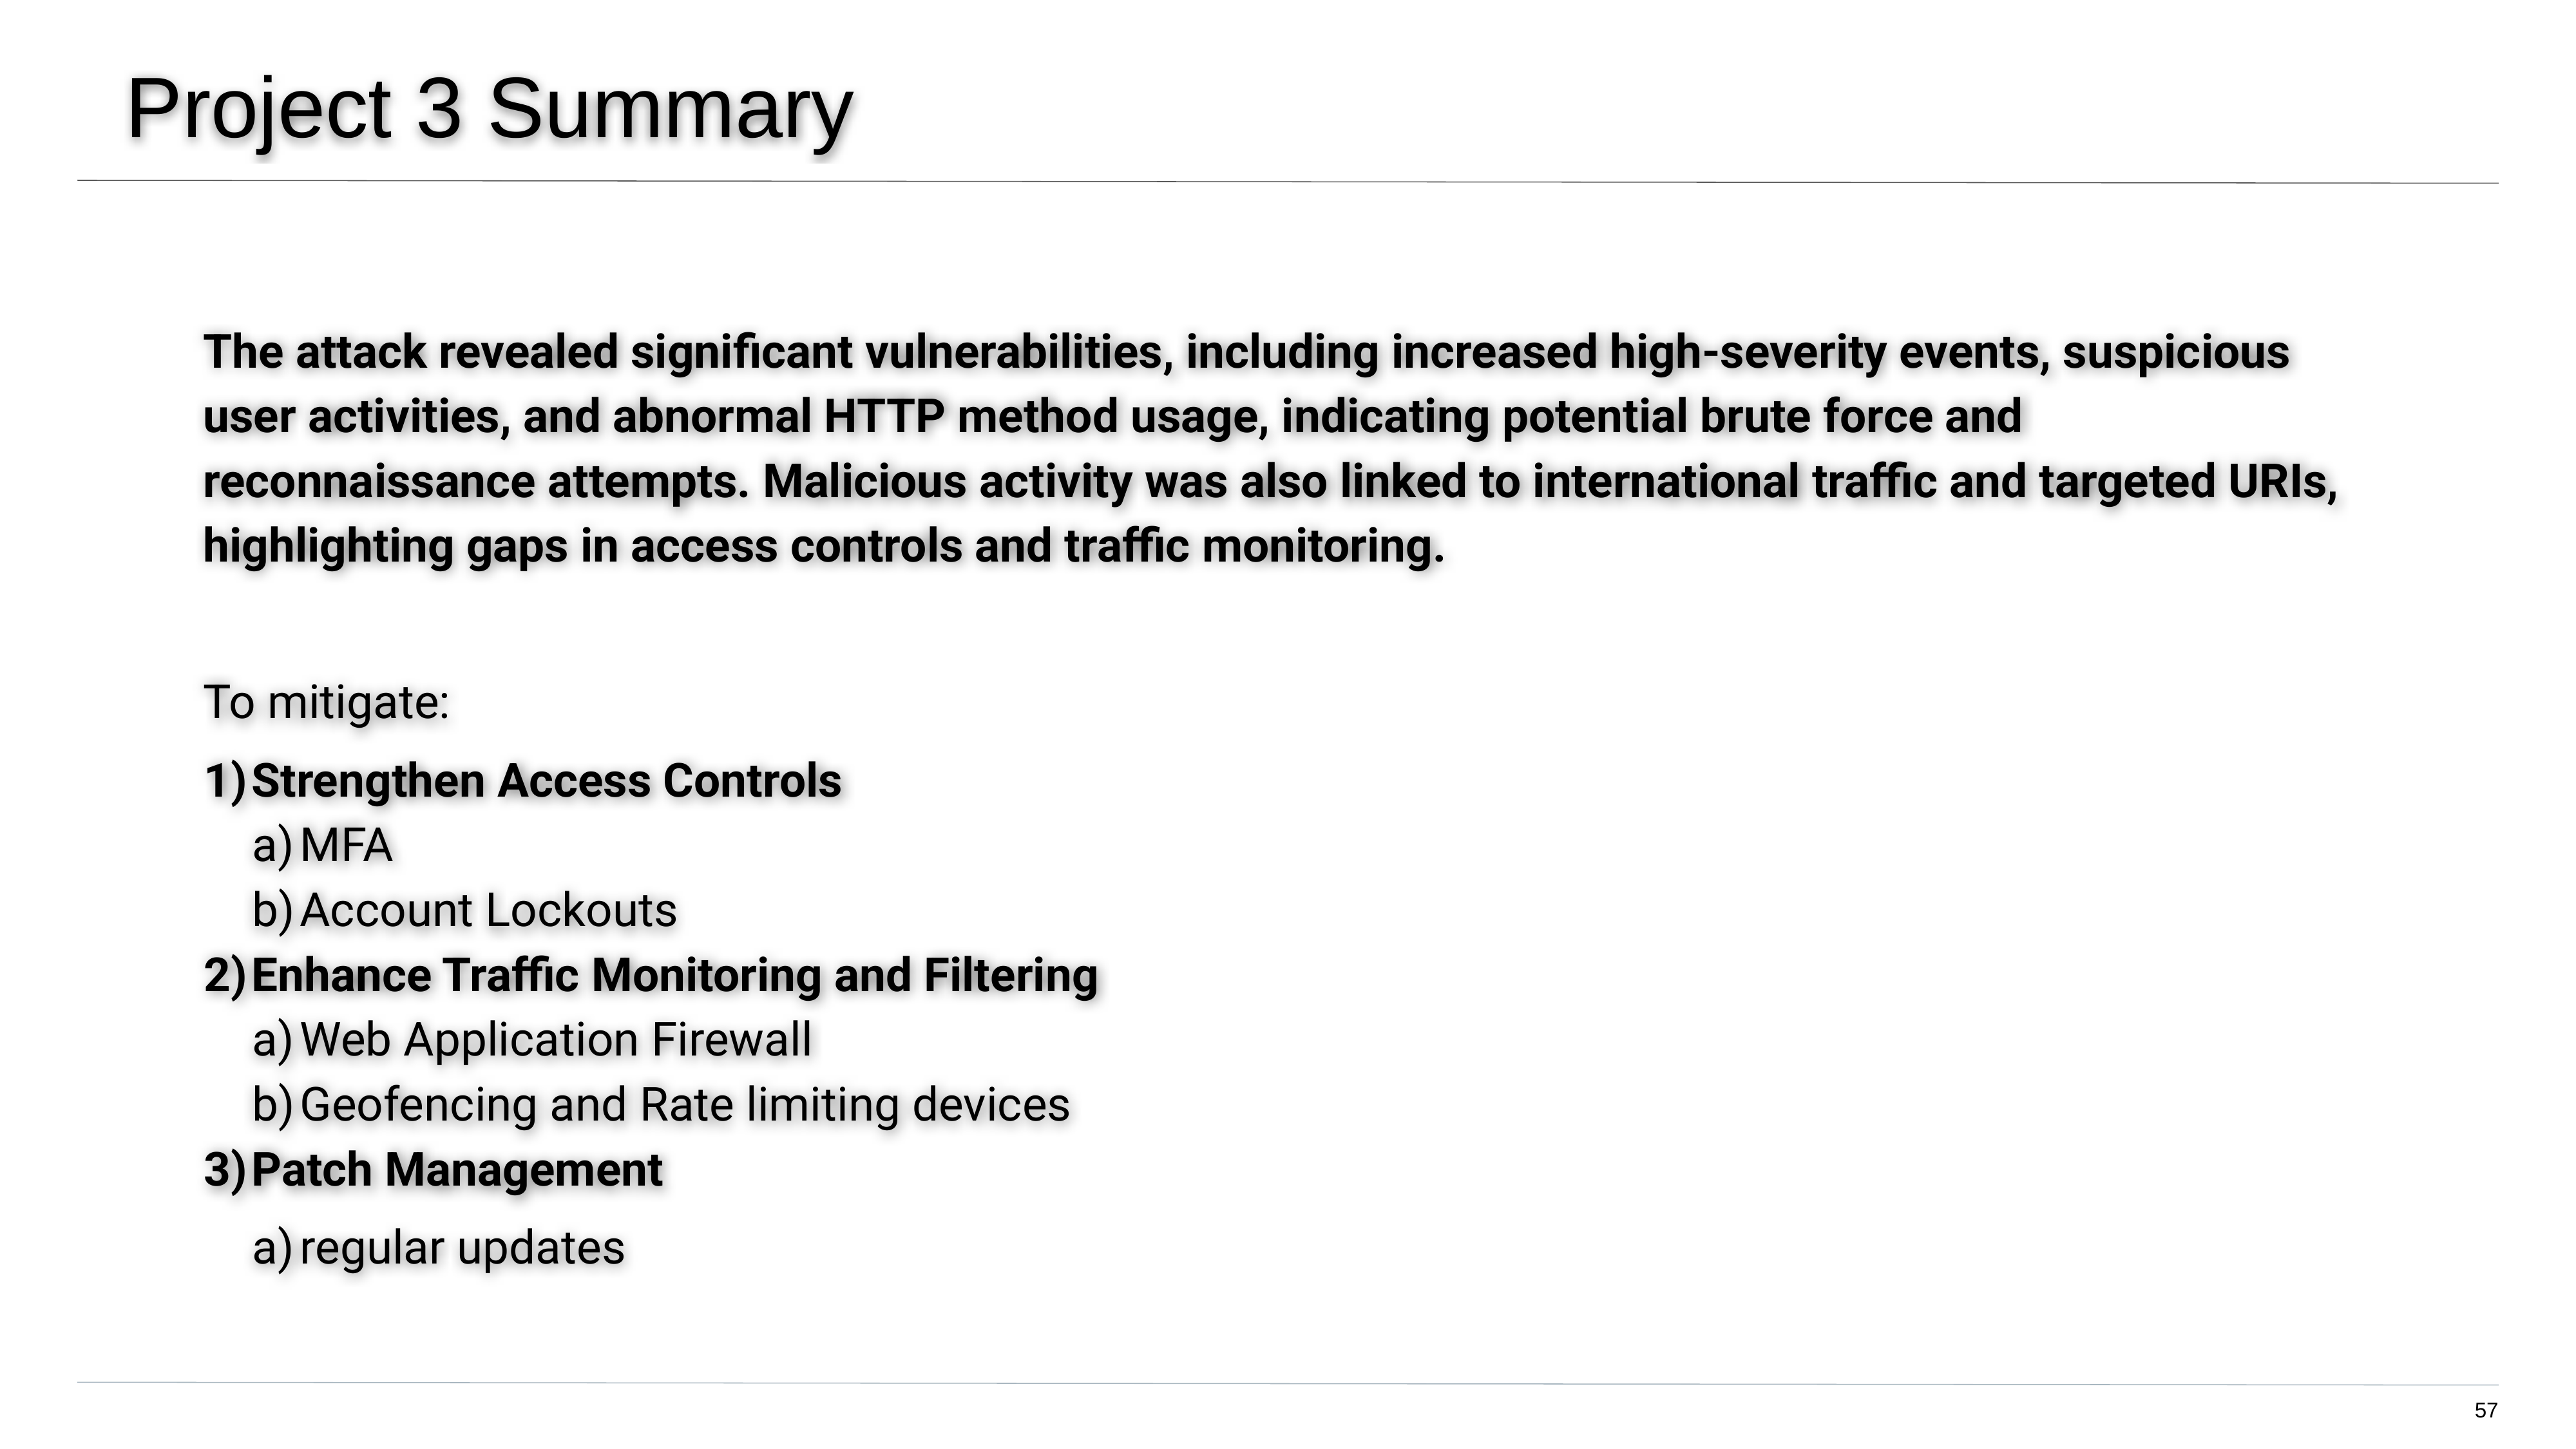

# Project 3 Summary

The attack revealed significant vulnerabilities, including increased high-severity events, suspicious user activities, and abnormal HTTP method usage, indicating potential brute force and reconnaissance attempts. Malicious activity was also linked to international traffic and targeted URIs, highlighting gaps in access controls and traffic monitoring.

To mitigate:
Strengthen Access Controls
MFA
Account Lockouts
Enhance Traffic Monitoring and Filtering
Web Application Firewall
Geofencing and Rate limiting devices
Patch Management
regular updates

57